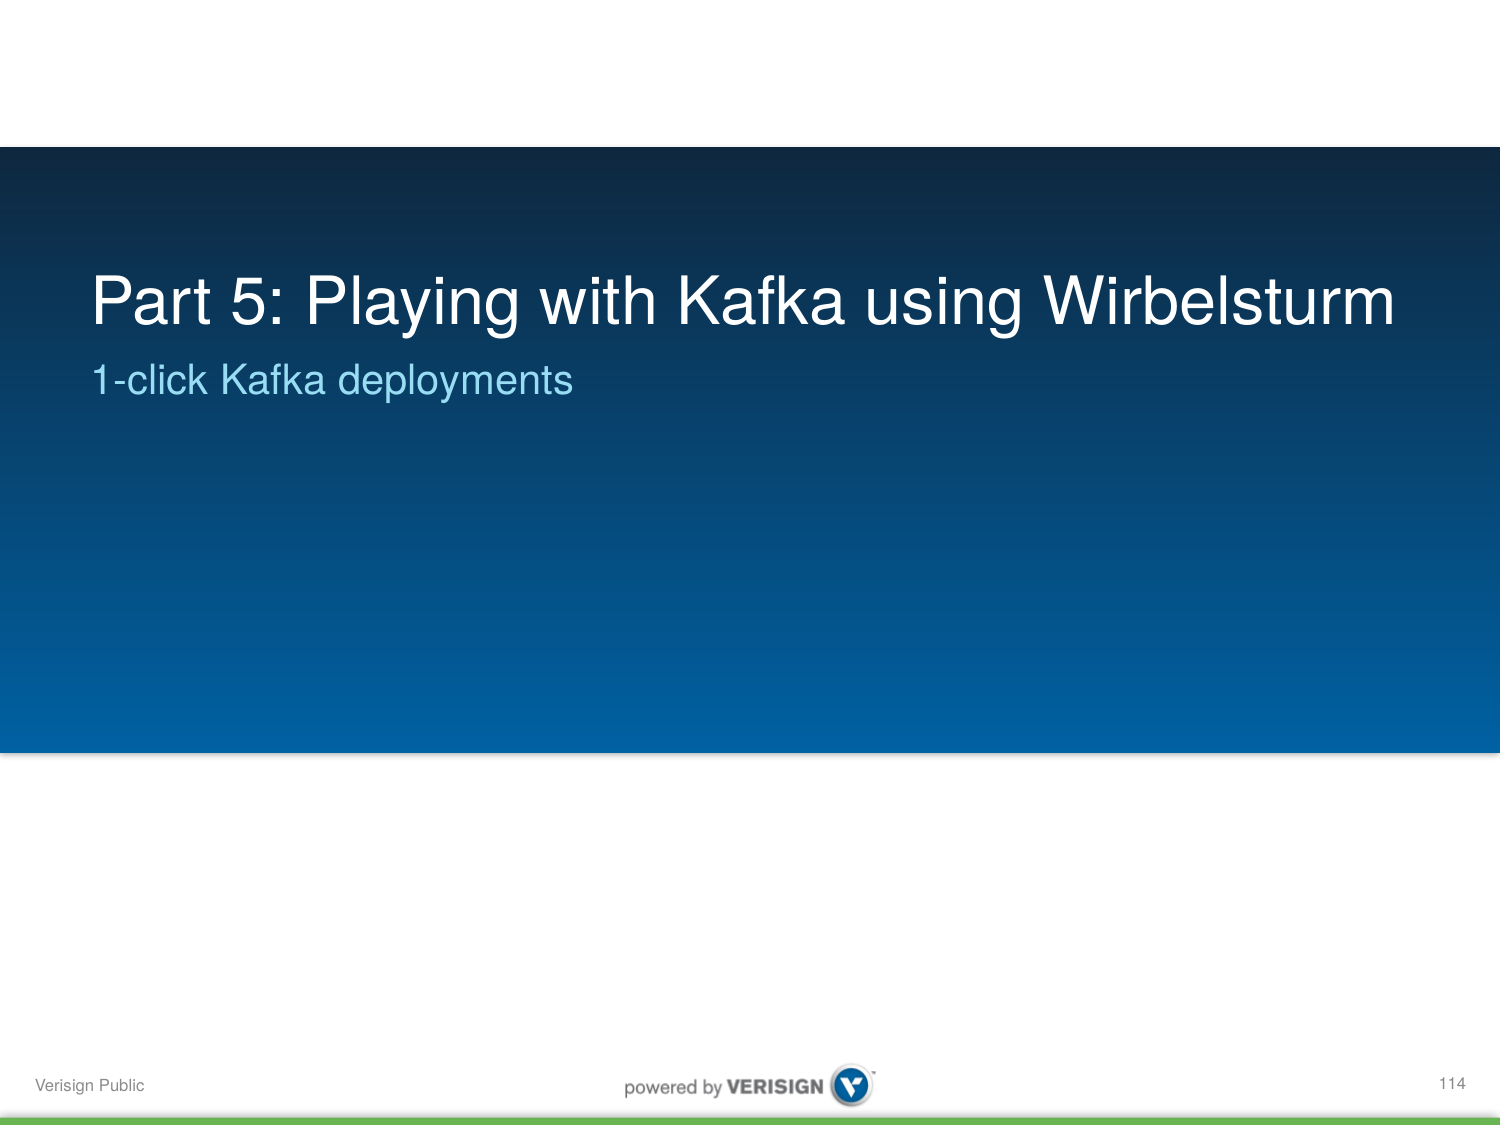

# Part 5: Playing with Kafka using Wirbelsturm
1-click Kafka deployments
114